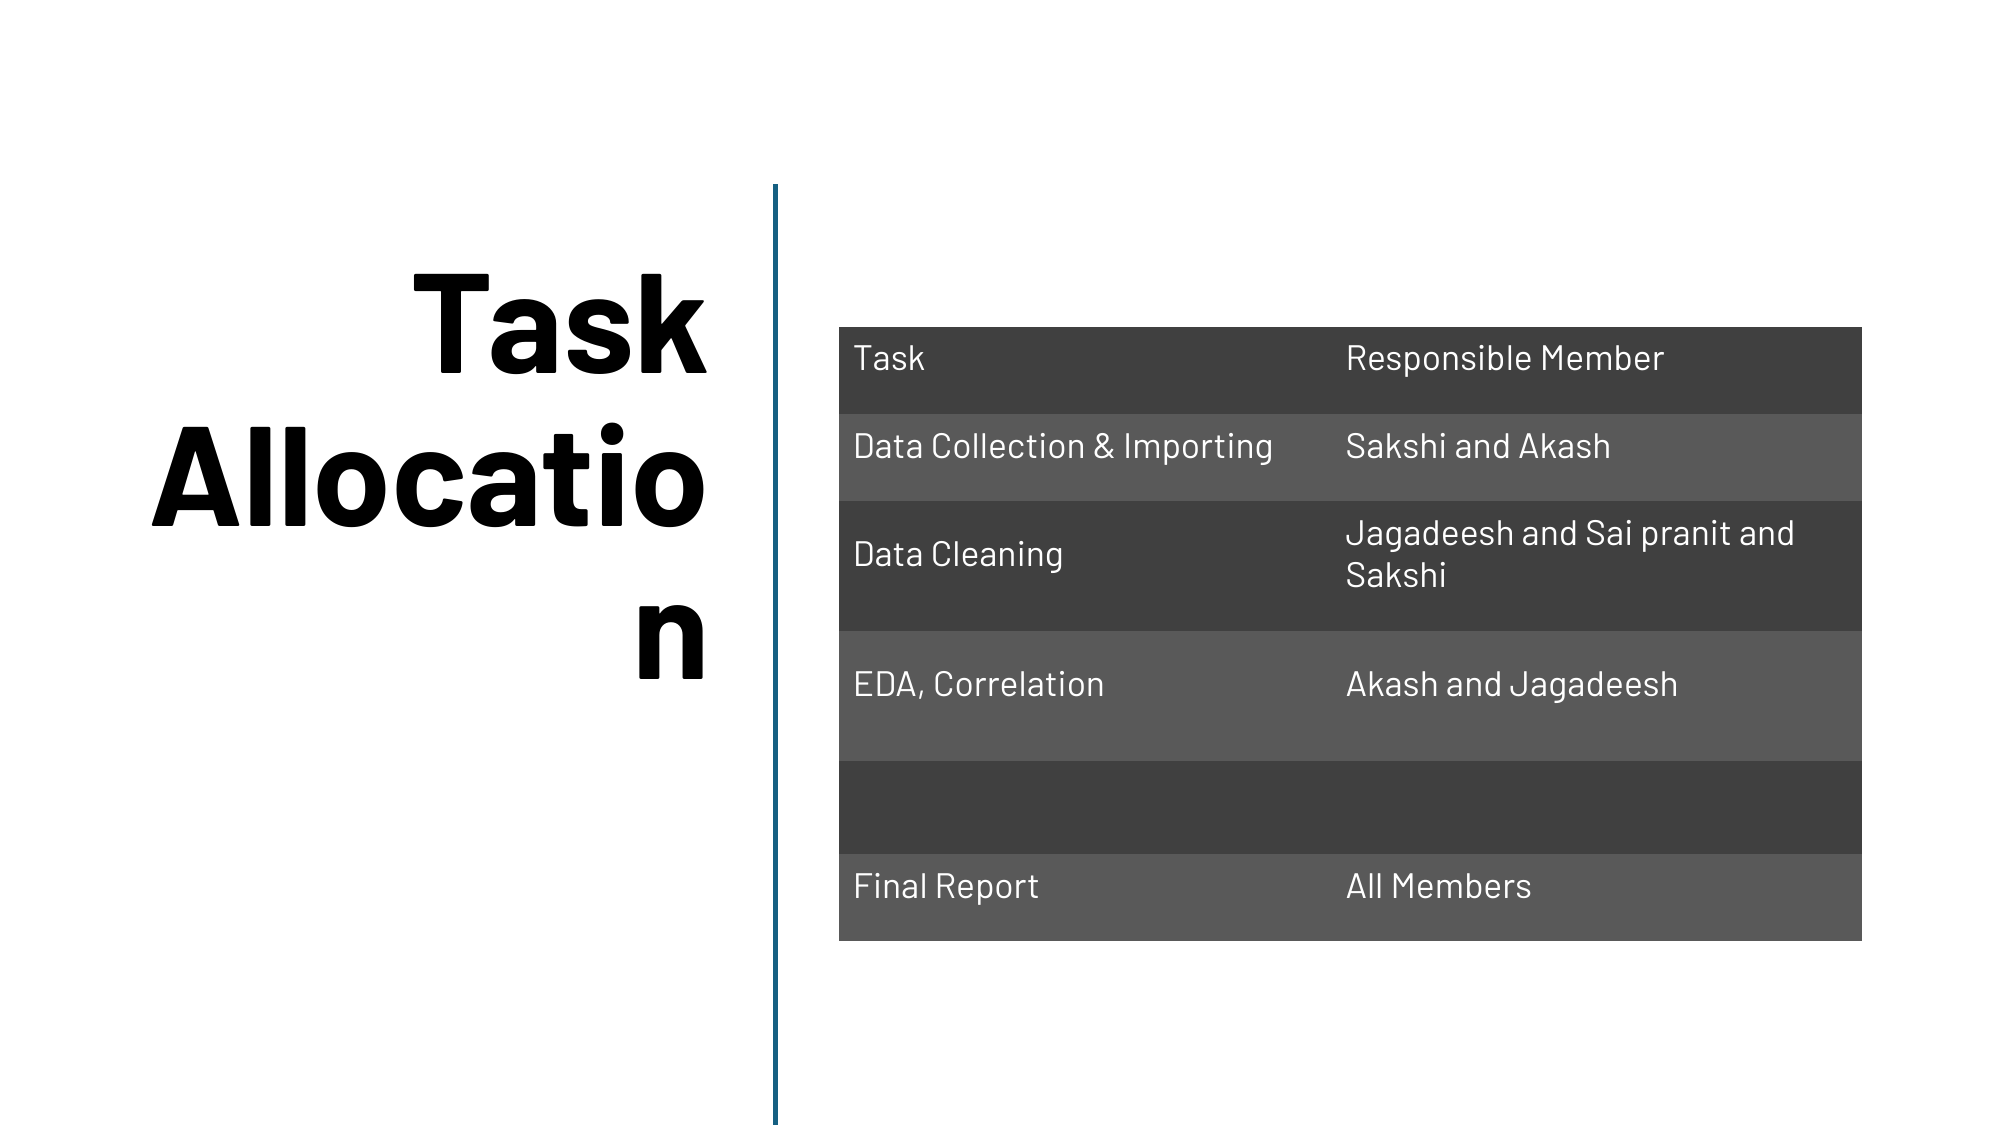

# Task Allocation

| Task | Responsible Member |
| --- | --- |
| Data Collection & Importing | Sakshi and Akash |
| Data Cleaning | Jagadeesh and Sai pranit and Sakshi |
| EDA, Correlation | Akash and Jagadeesh |
|  |  |
| Final Report | All Members |